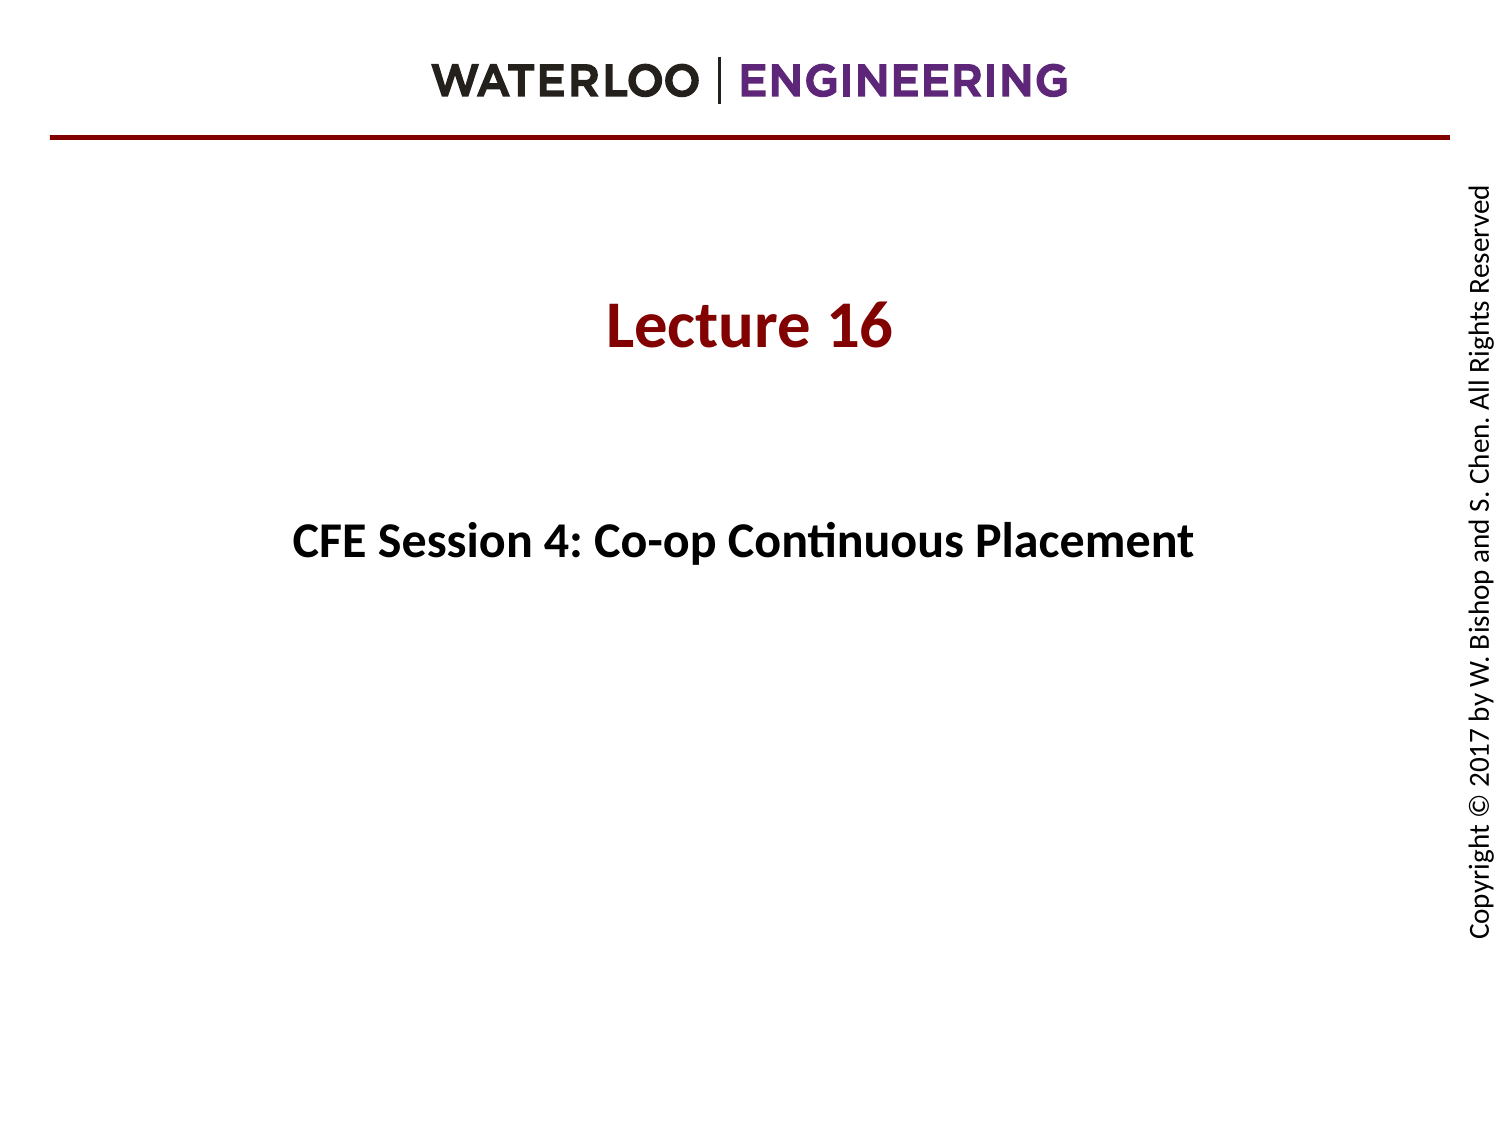

# Lecture 16
CFE Session 4: Co-op Continuous Placement